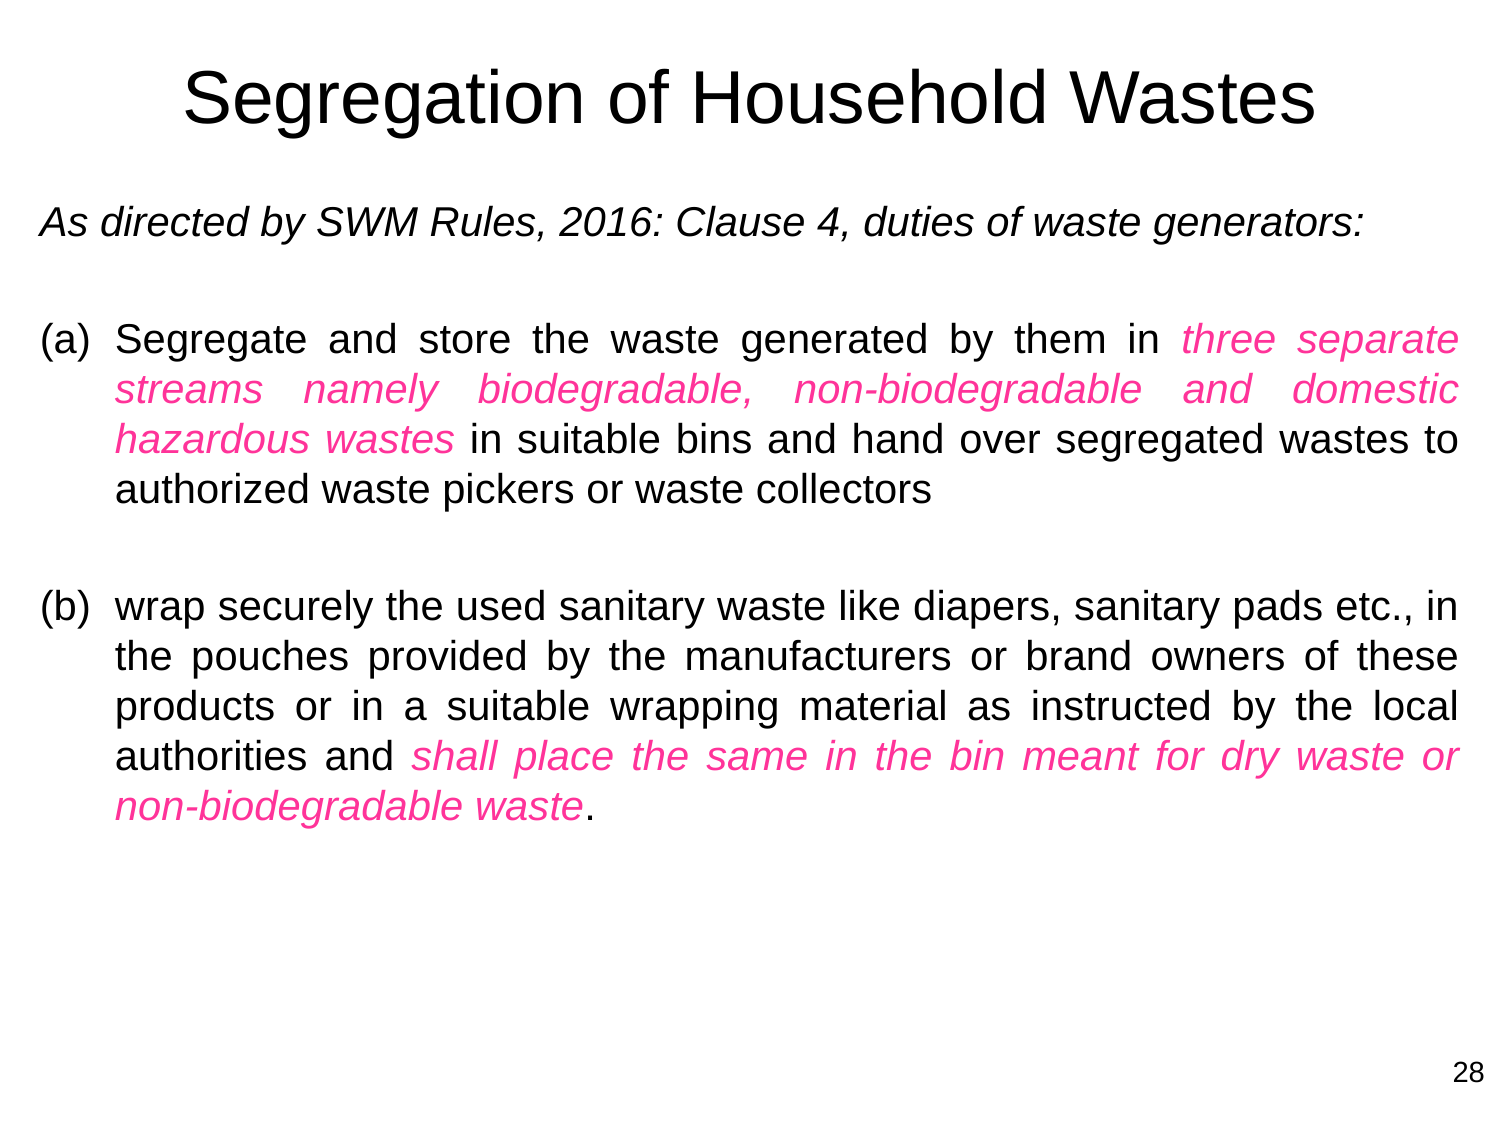

# Segregation of Household Wastes
As directed by SWM Rules, 2016: Clause 4, duties of waste generators:

Segregate and store the waste generated by them in three separate streams namely biodegradable, non-biodegradable and domestic hazardous wastes in suitable bins and hand over segregated wastes to authorized waste pickers or waste collectors

wrap securely the used sanitary waste like diapers, sanitary pads etc., in the pouches provided by the manufacturers or brand owners of these products or in a suitable wrapping material as instructed by the local authorities and shall place the same in the bin meant for dry waste or non-biodegradable waste.
28